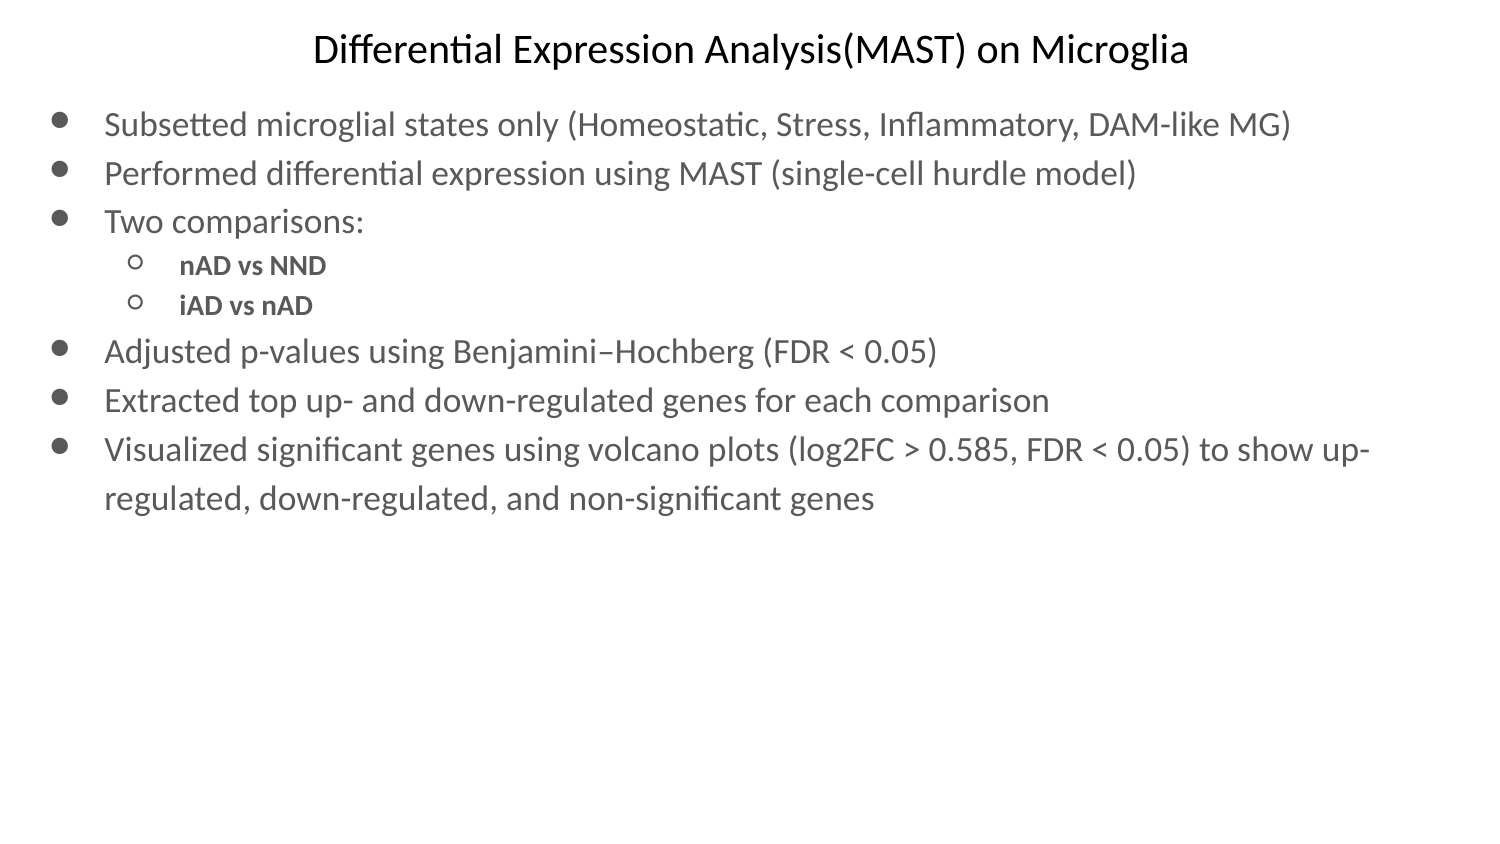

# Differential Expression Analysis(MAST) on Microglia
Subsetted microglial states only (Homeostatic, Stress, Inflammatory, DAM-like MG)
Performed differential expression using MAST (single-cell hurdle model)
Two comparisons:
nAD vs NND
iAD vs nAD
Adjusted p-values using Benjamini–Hochberg (FDR < 0.05)
Extracted top up- and down-regulated genes for each comparison
Visualized significant genes using volcano plots (log2FC > 0.585, FDR < 0.05) to show up-regulated, down-regulated, and non-significant genes